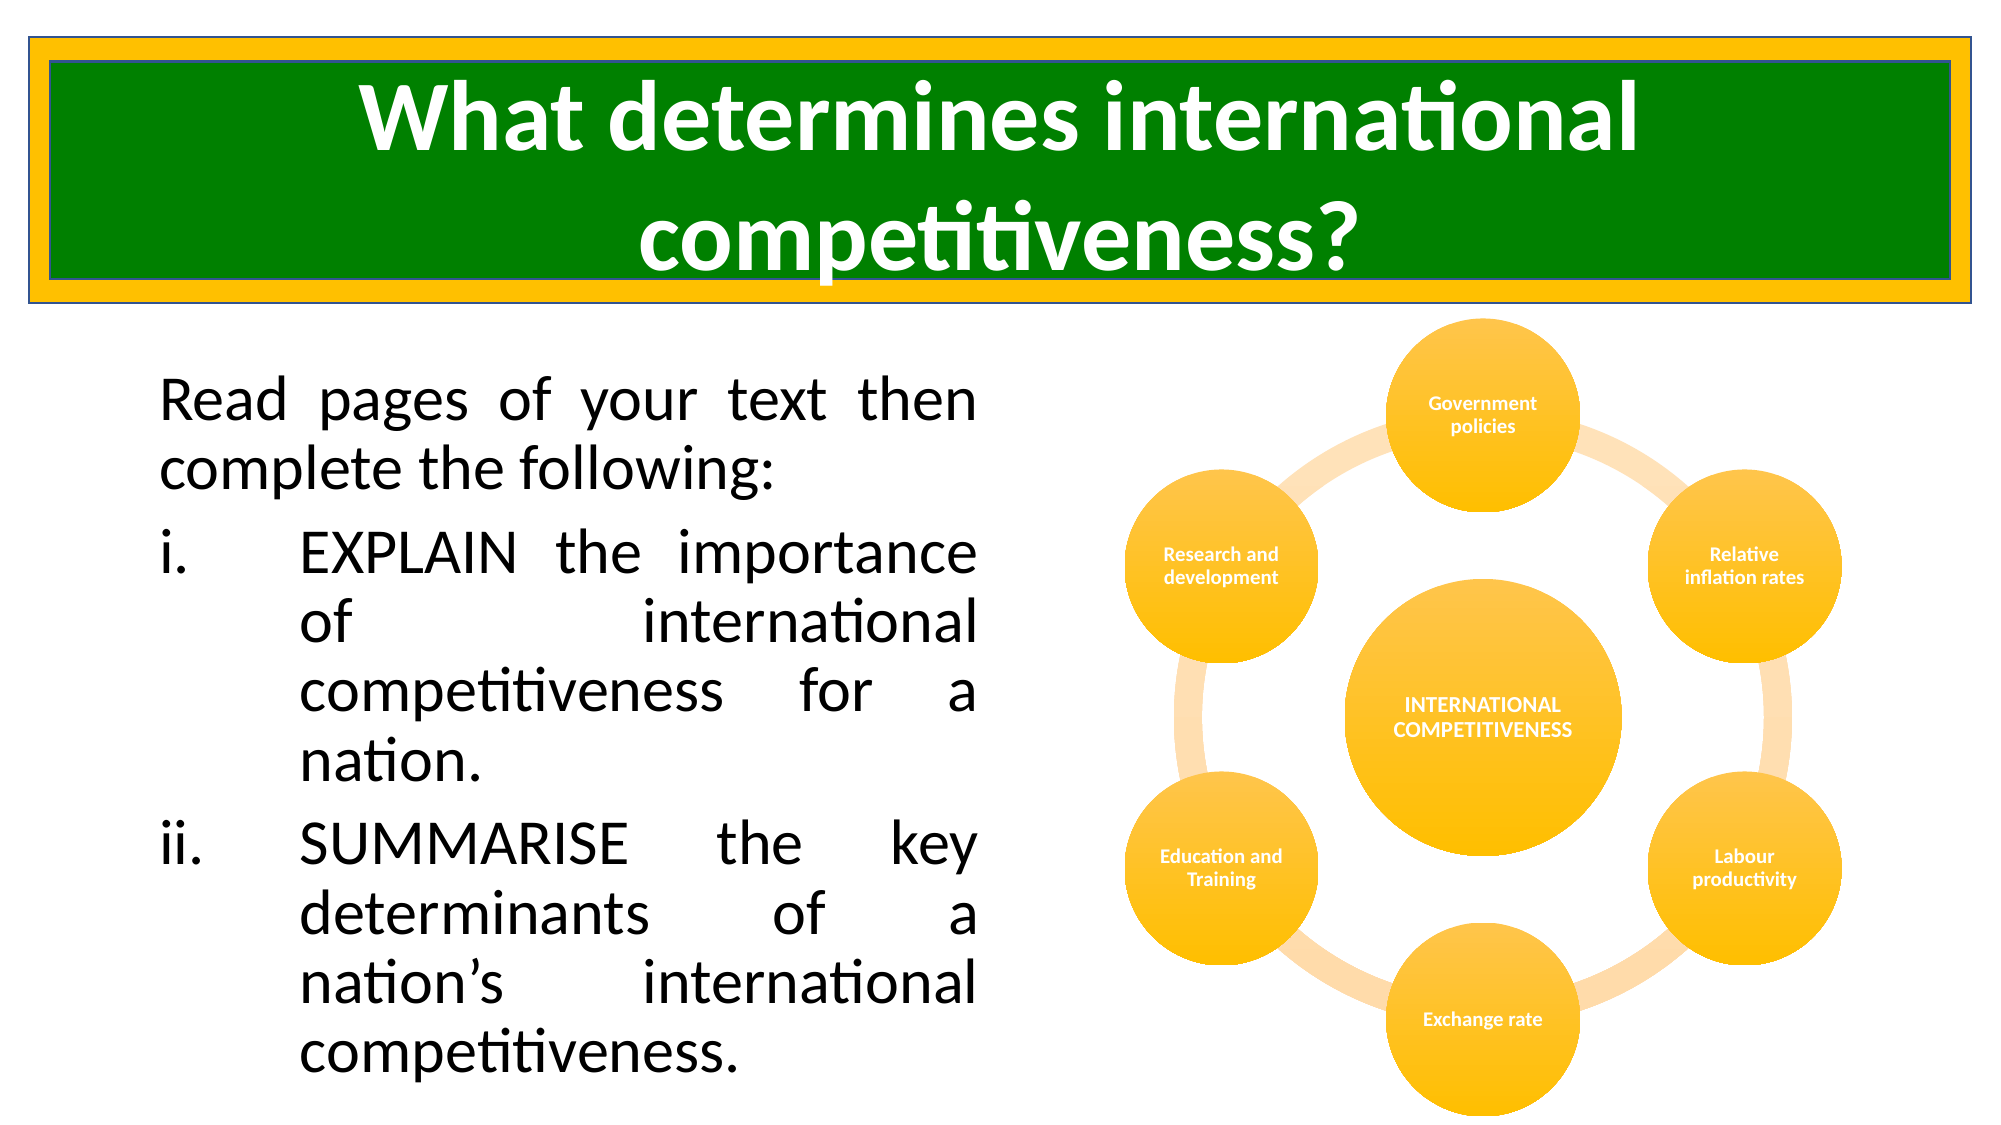

What determines international competitiveness?
INTERNATIONAL COMPETITIVENESS
Government policies
Relative inflation rates
Labour productivity
Exchange rate
Education and Training
Research and development
Read pages of your text then complete the following:
EXPLAIN the importance of international competitiveness for a nation.
SUMMARISE the key determinants of a nation’s international competitiveness.